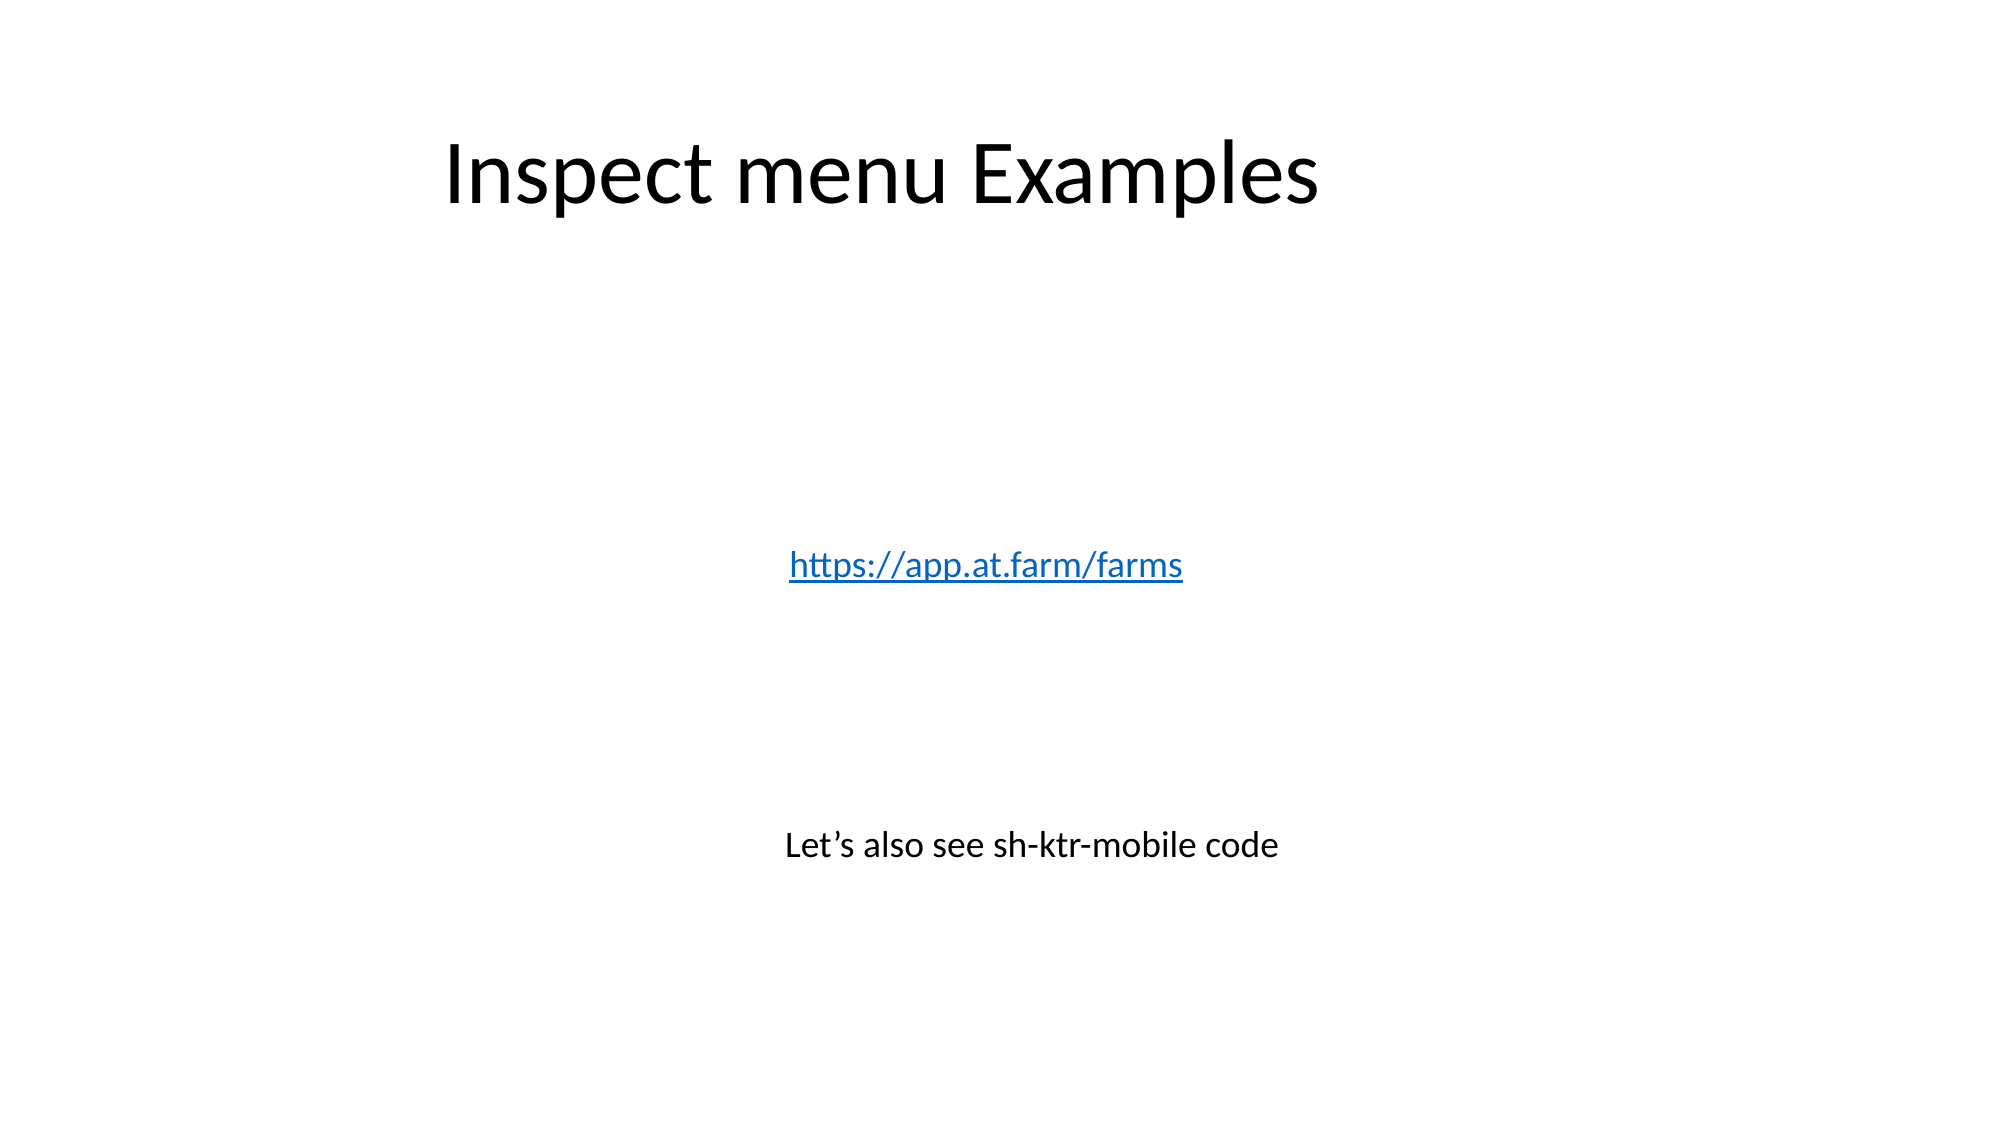

# Inspect menu Examples
https://app.at.farm/farms

Let’s also see sh-ktr-mobile code